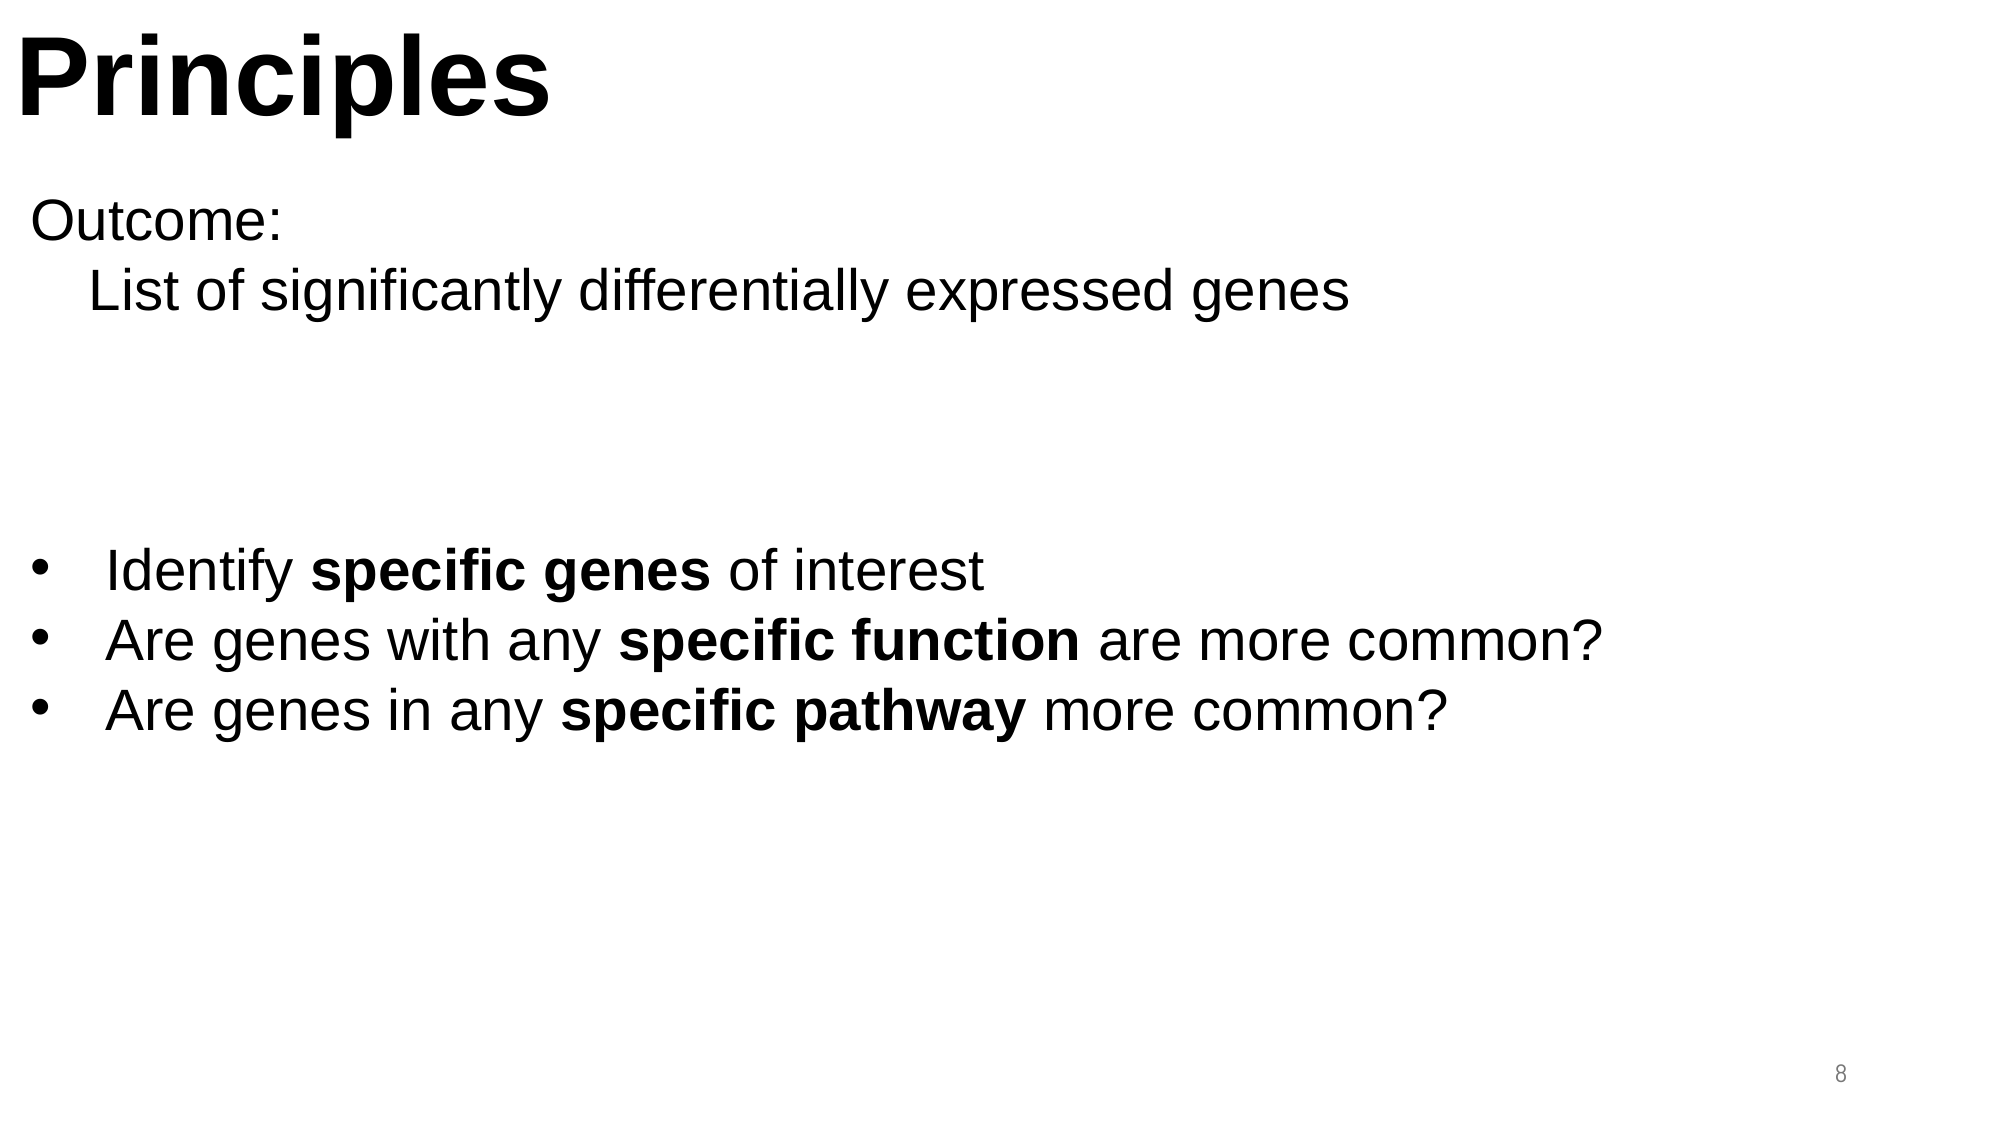

Principles
Outcome:
 List of significantly differentially expressed genes

Identify specific genes of interest
Are genes with any specific function are more common?
Are genes in any specific pathway more common?

8